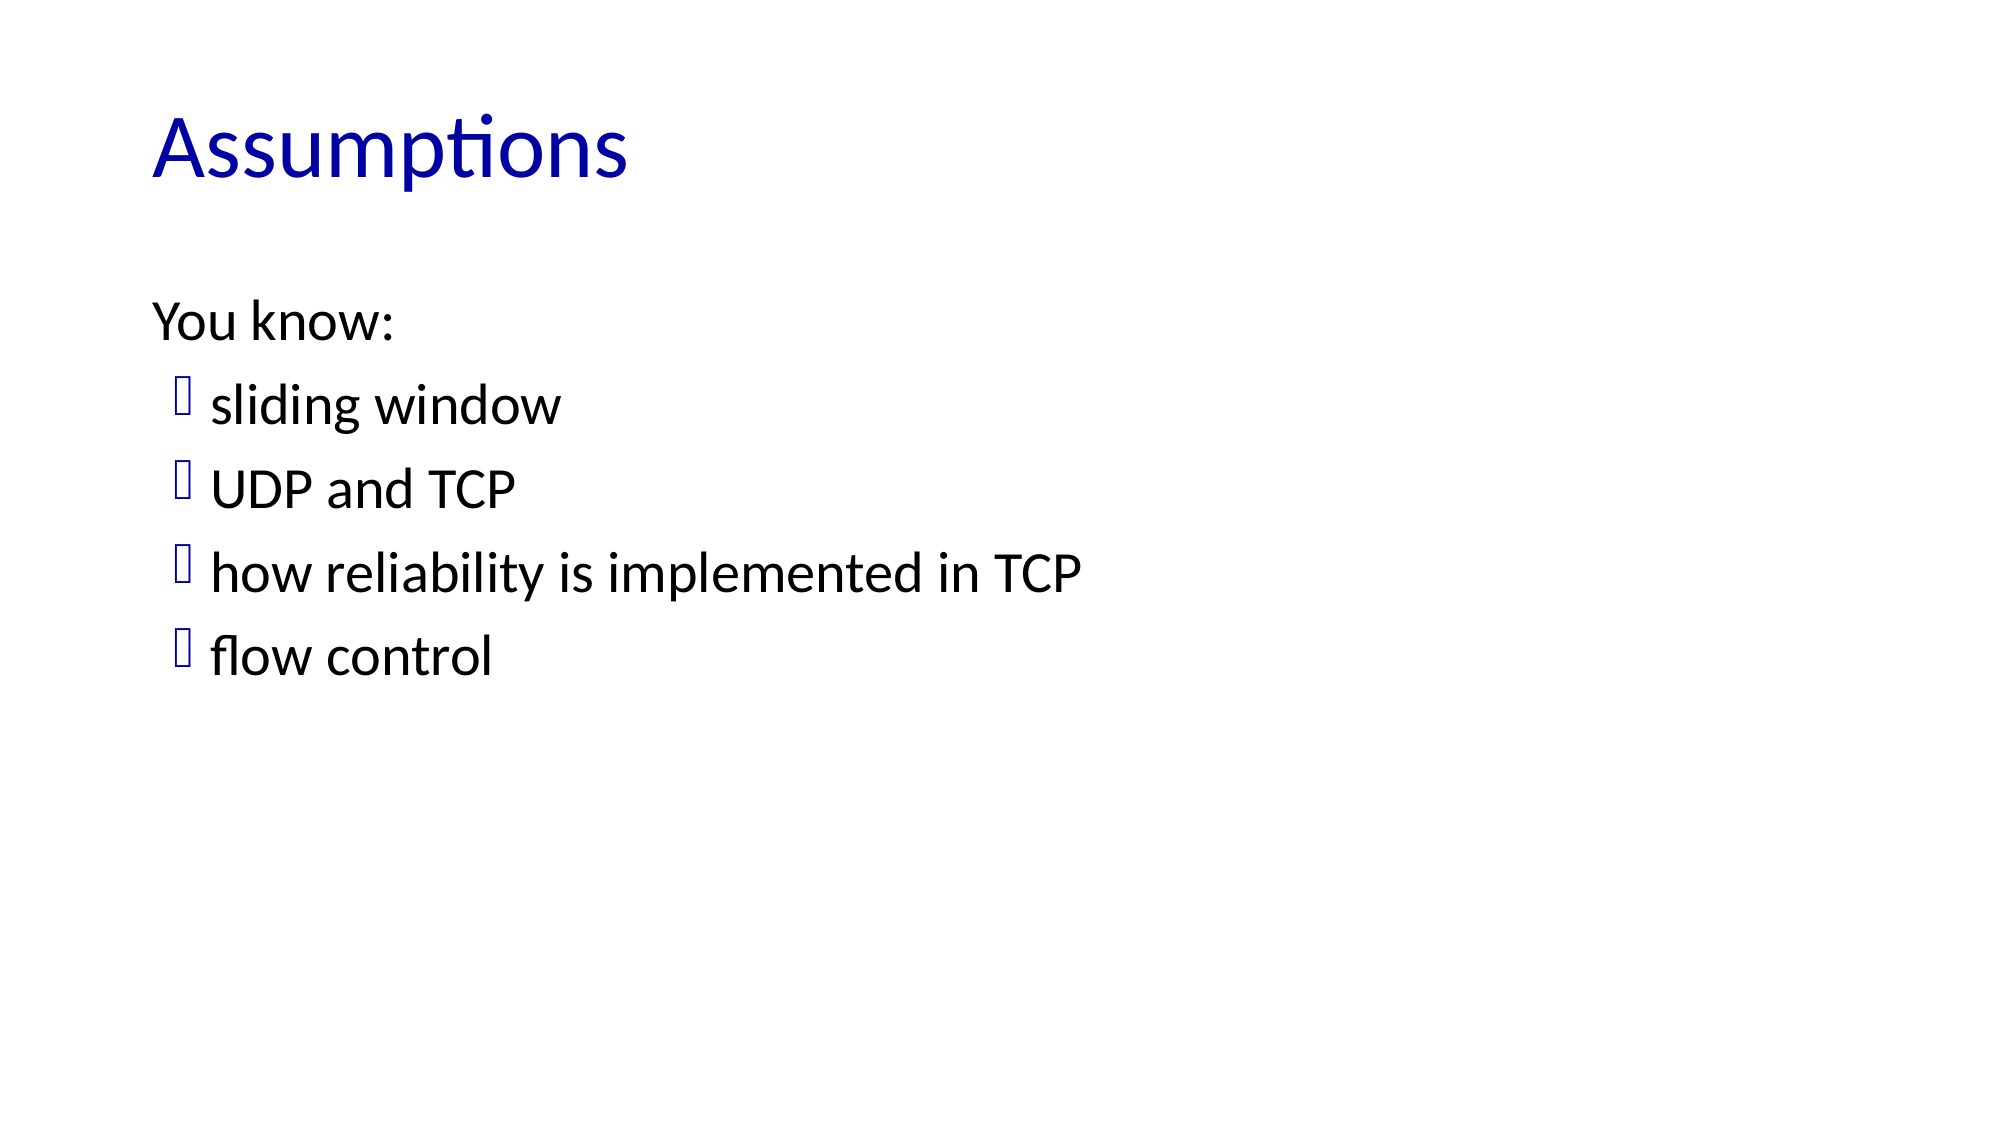

# Assumptions
You know:
sliding window
UDP and TCP
how reliability is implemented in TCP
flow control